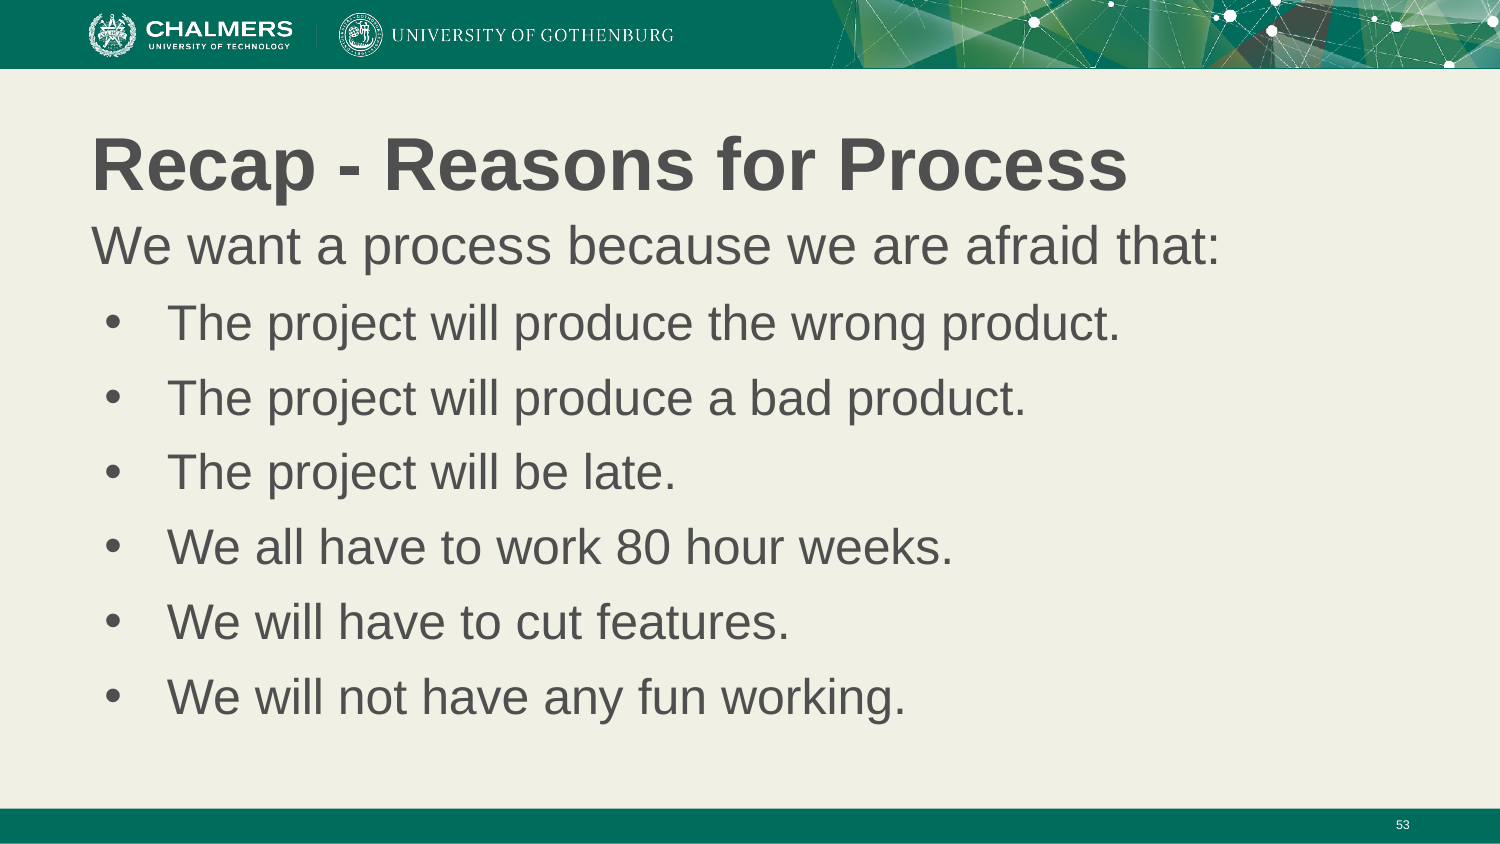

# Recap - Reasons for Process
We want a process because we are afraid that:
The project will produce the wrong product.
The project will produce a bad product.
The project will be late.
We all have to work 80 hour weeks.
We will have to cut features.
We will not have any fun working.
53